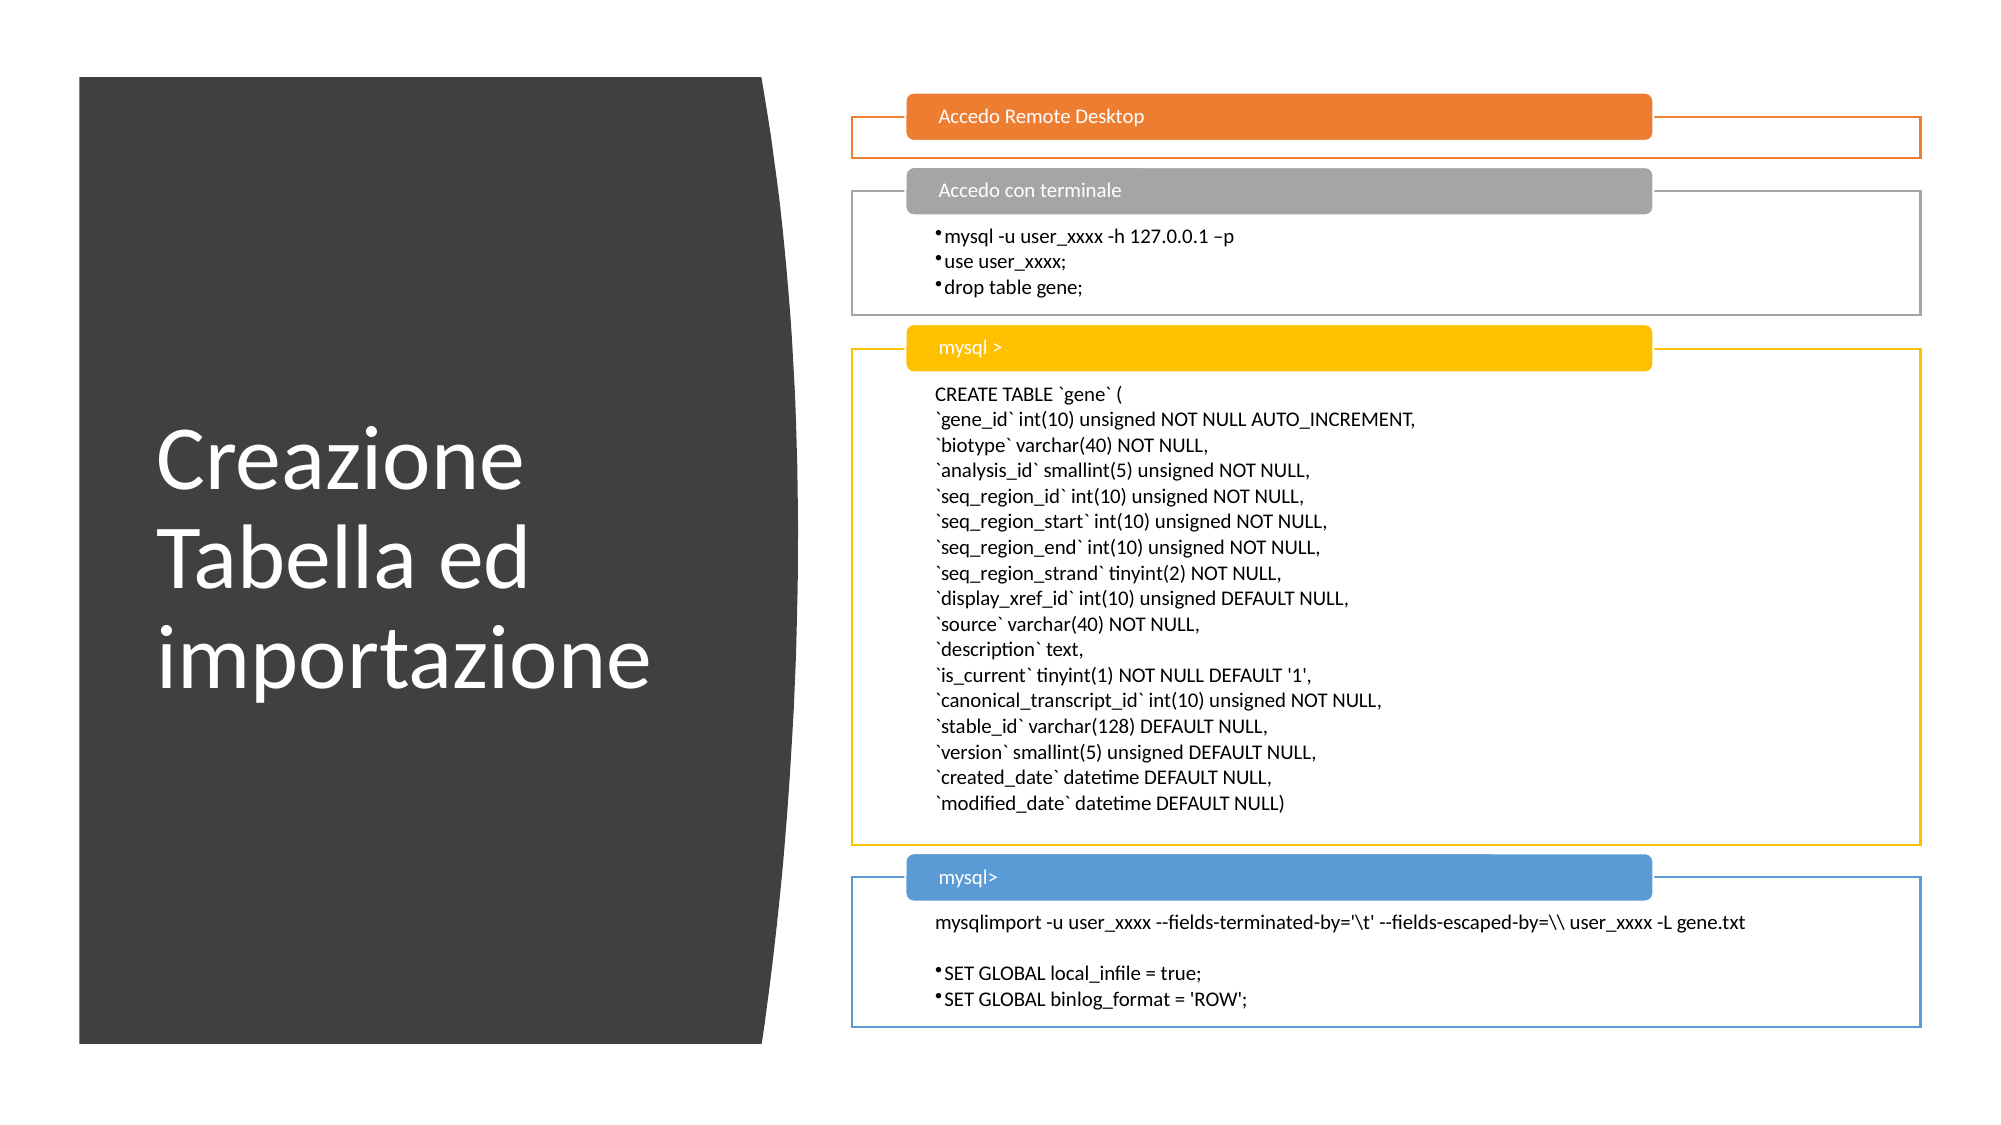

Accedo Remote Desktop
mysql -u user_xxxx -h 127.0.0.1 –p
use user_xxxx;
drop table gene;
Accedo con terminale
CREATE TABLE `gene` (
`gene_id` int(10) unsigned NOT NULL AUTO_INCREMENT,
`biotype` varchar(40) NOT NULL,
`analysis_id` smallint(5) unsigned NOT NULL,
`seq_region_id` int(10) unsigned NOT NULL,
`seq_region_start` int(10) unsigned NOT NULL,
`seq_region_end` int(10) unsigned NOT NULL,
`seq_region_strand` tinyint(2) NOT NULL,
`display_xref_id` int(10) unsigned DEFAULT NULL,
`source` varchar(40) NOT NULL,
`description` text,
`is_current` tinyint(1) NOT NULL DEFAULT '1',
`canonical_transcript_id` int(10) unsigned NOT NULL,
`stable_id` varchar(128) DEFAULT NULL,
`version` smallint(5) unsigned DEFAULT NULL,
`created_date` datetime DEFAULT NULL,
`modified_date` datetime DEFAULT NULL)
mysql >
mysqlimport -u user_xxxx --fields-terminated-by='\t' --fields-escaped-by=\\ user_xxxx -L gene.txt

SET GLOBAL local_infile = true;
SET GLOBAL binlog_format = 'ROW';
mysql>

# Creazione Tabella ed importazione